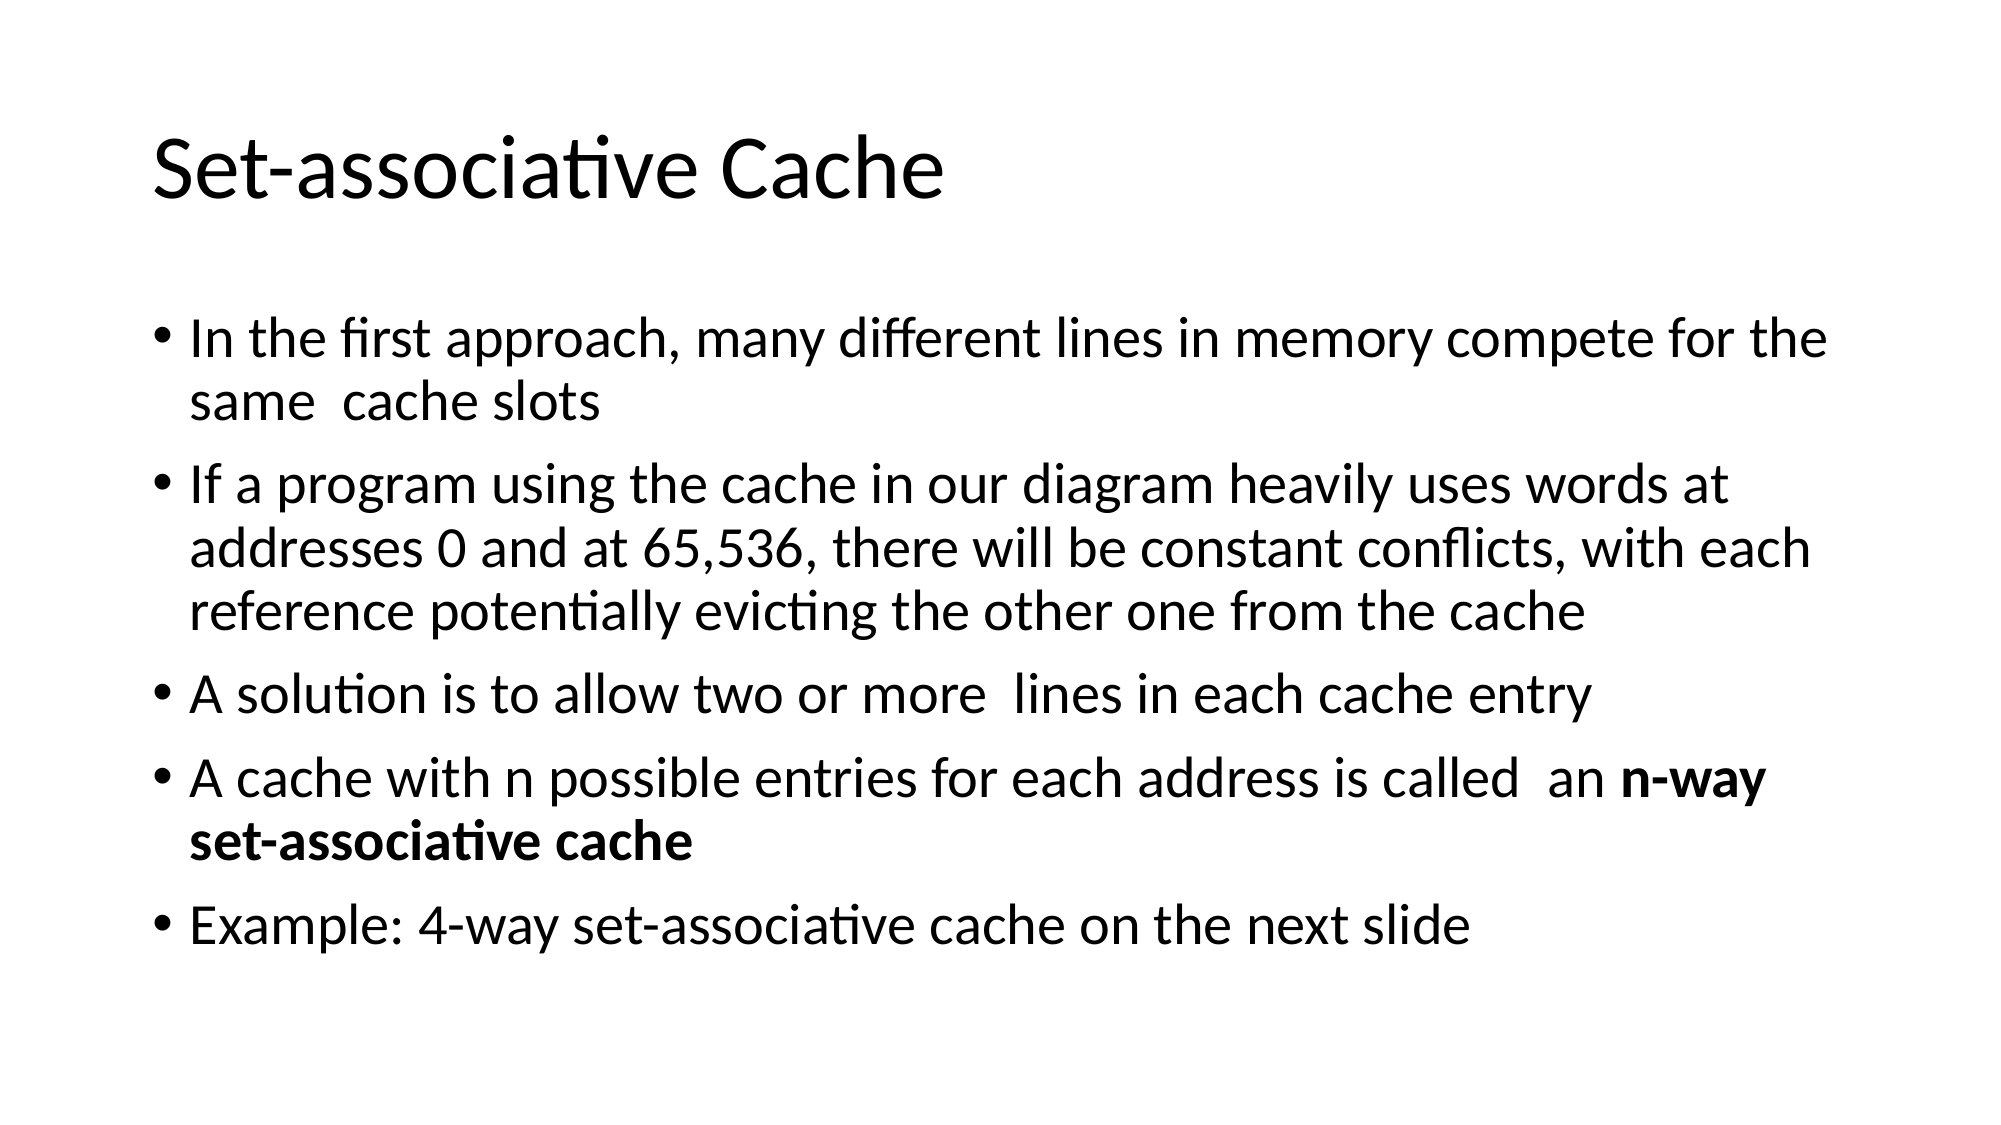

# Set-associative Cache
In the first approach, many different lines in memory compete for the same  cache slots
If a program using the cache in our diagram heavily uses words at addresses 0 and at 65,536, there will be constant conflicts, with each reference potentially evicting the other one from the cache
A solution is to allow two or more  lines in each cache entry
A cache with n possible entries for each address is called  an n-way set-associative cache
Example: 4-way set-associative cache on the next slide